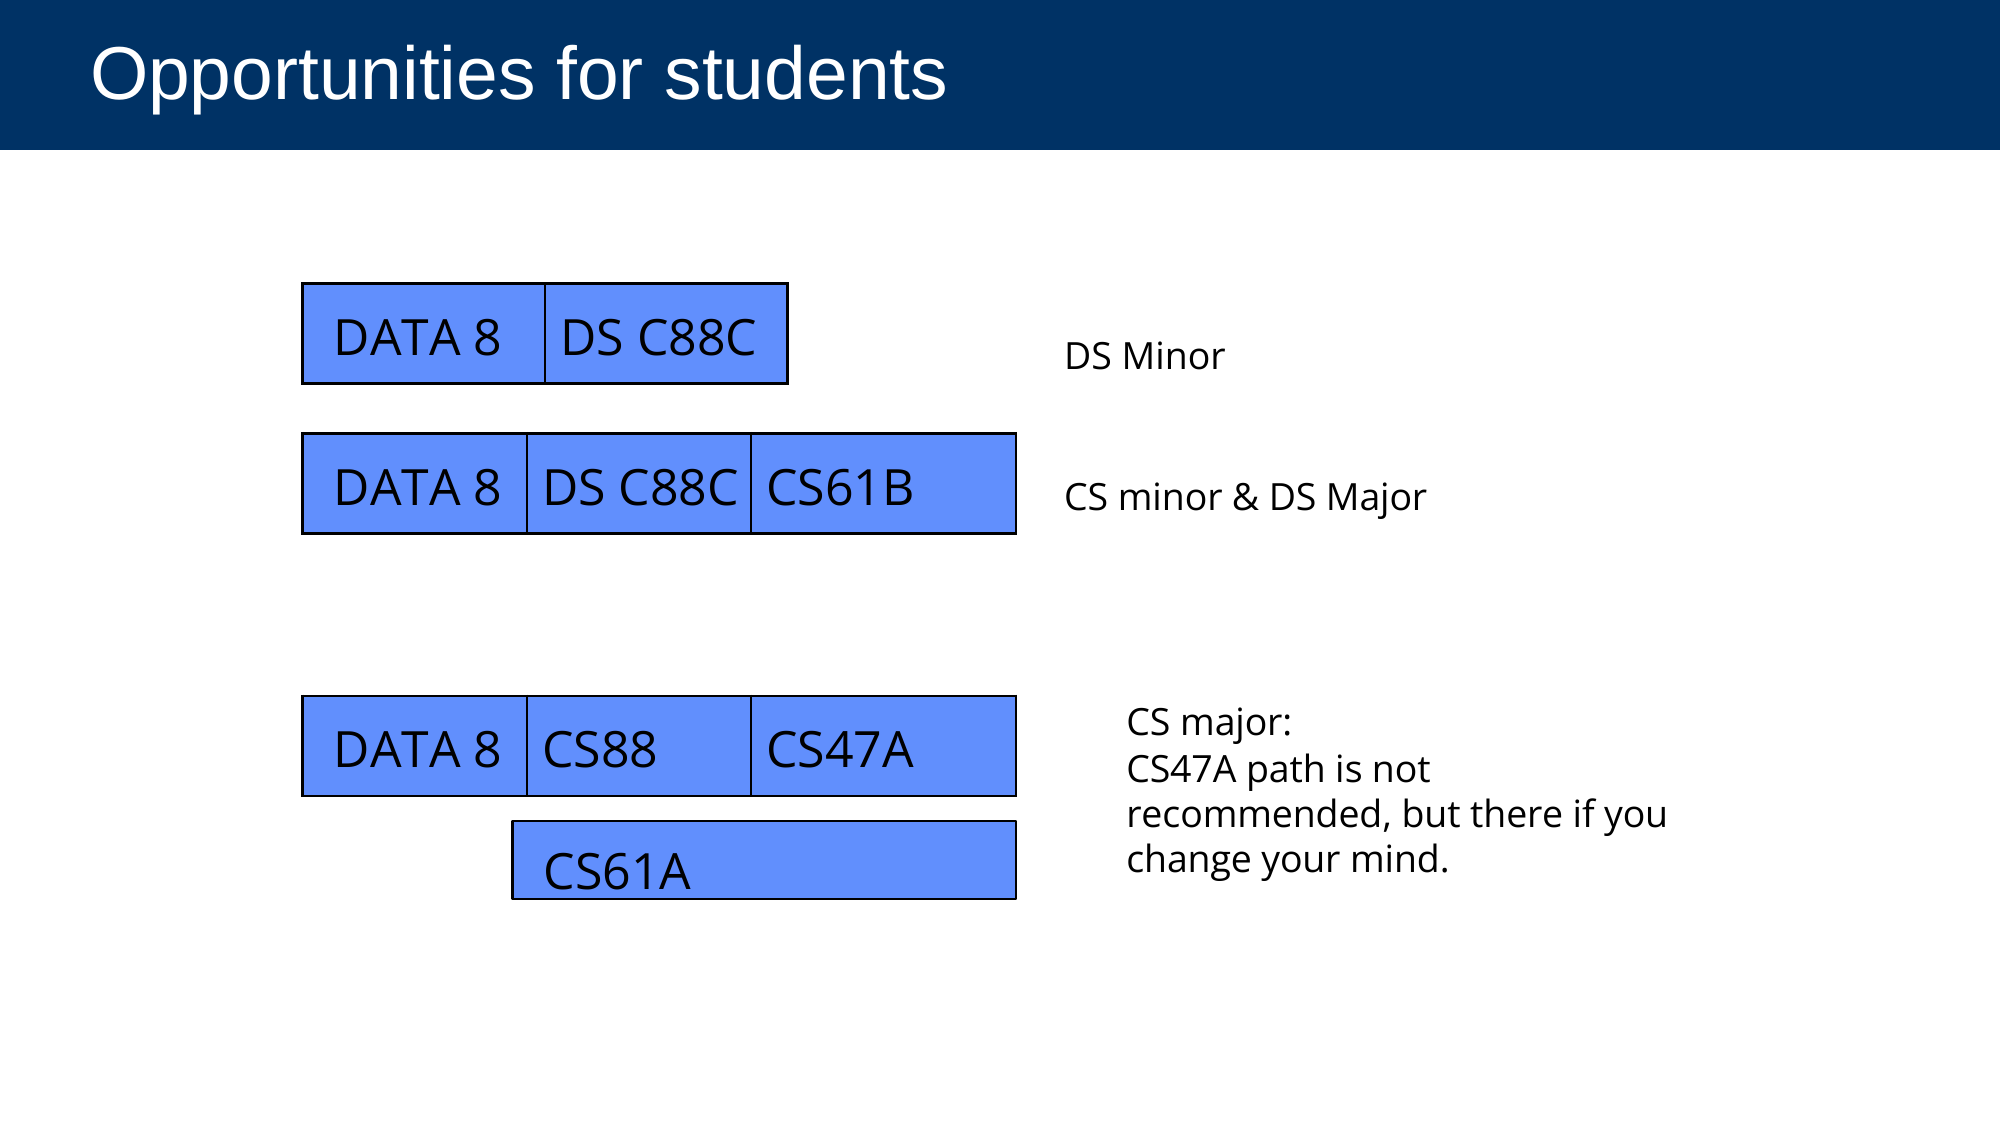

# Opportunities for students
| DATA 8 | DS C88C |
| --- | --- |
DS Minor
| DATA 8 | DS C88C | CS61B |
| --- | --- | --- |
CS minor & DS Major
| DATA 8 | CS88 | CS47A |
| --- | --- | --- |
CS major:
CS47A path is not recommended, but there if you change your mind.
CS61A